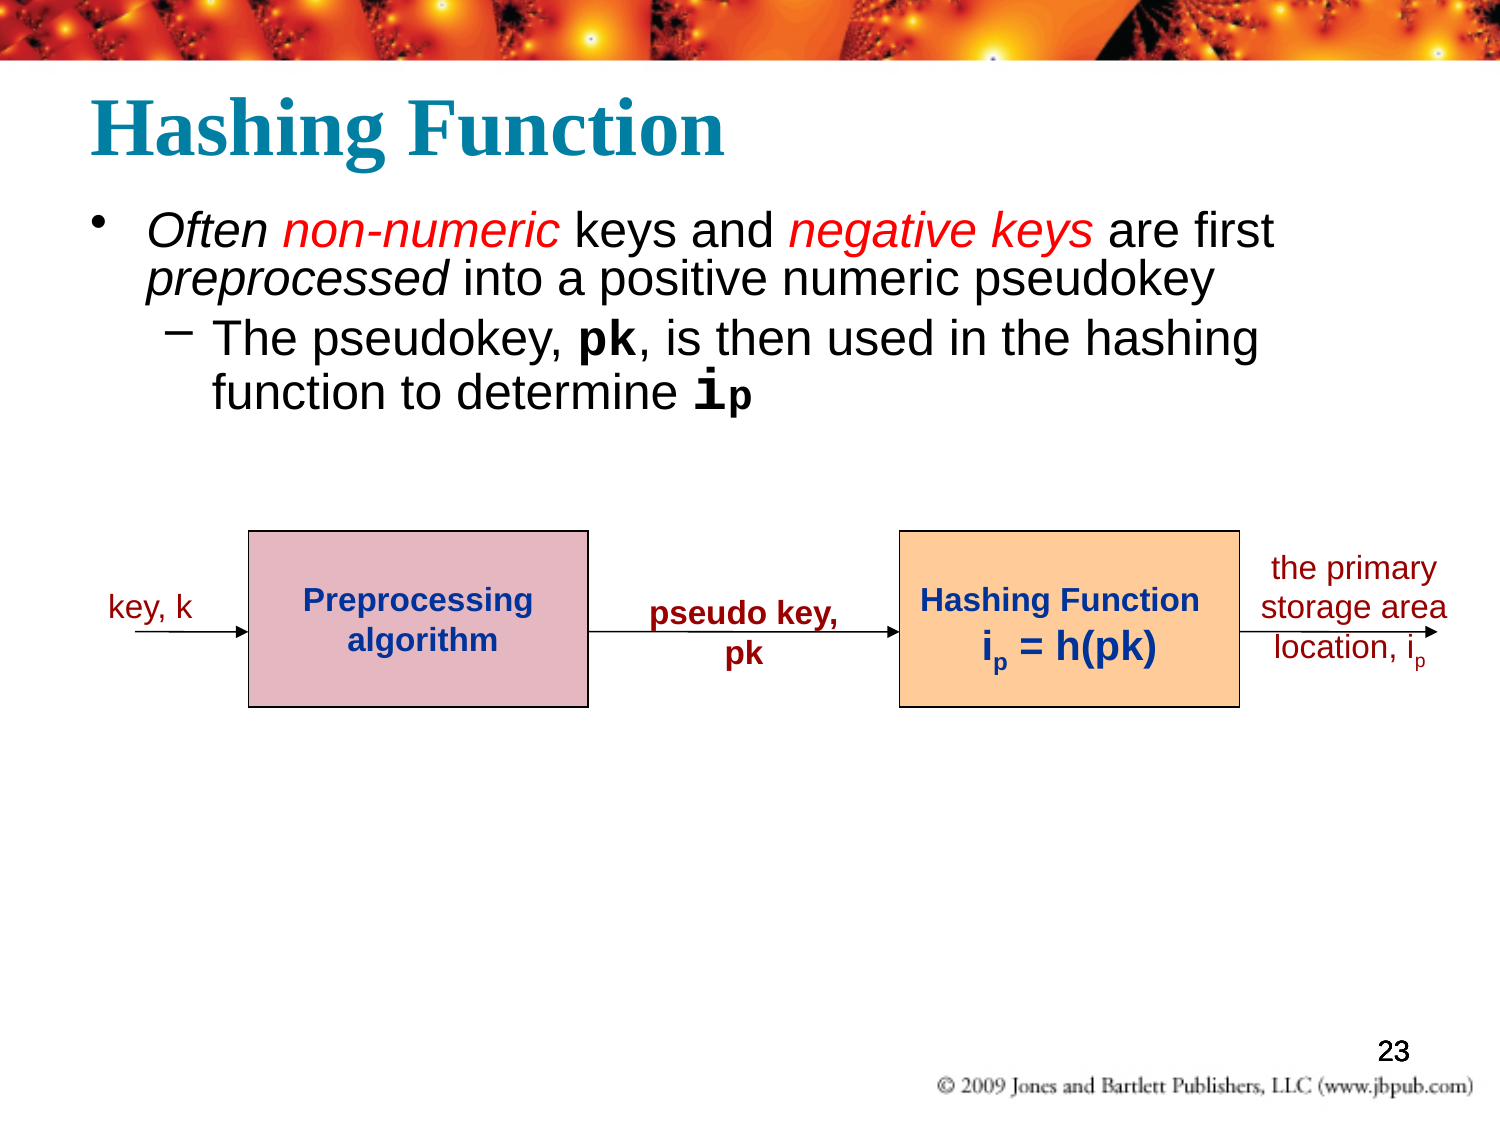

# Hashing Function
Often non-numeric keys and negative keys are first preprocessed into a positive numeric pseudokey
The pseudokey, pk, is then used in the hashing function to determine ip

Preprocessing
 algorithm

Hashing Function   ip = h(pk)
the primary storage area location, ip
 key, k
pseudo key, pk

23
23
23
23
23